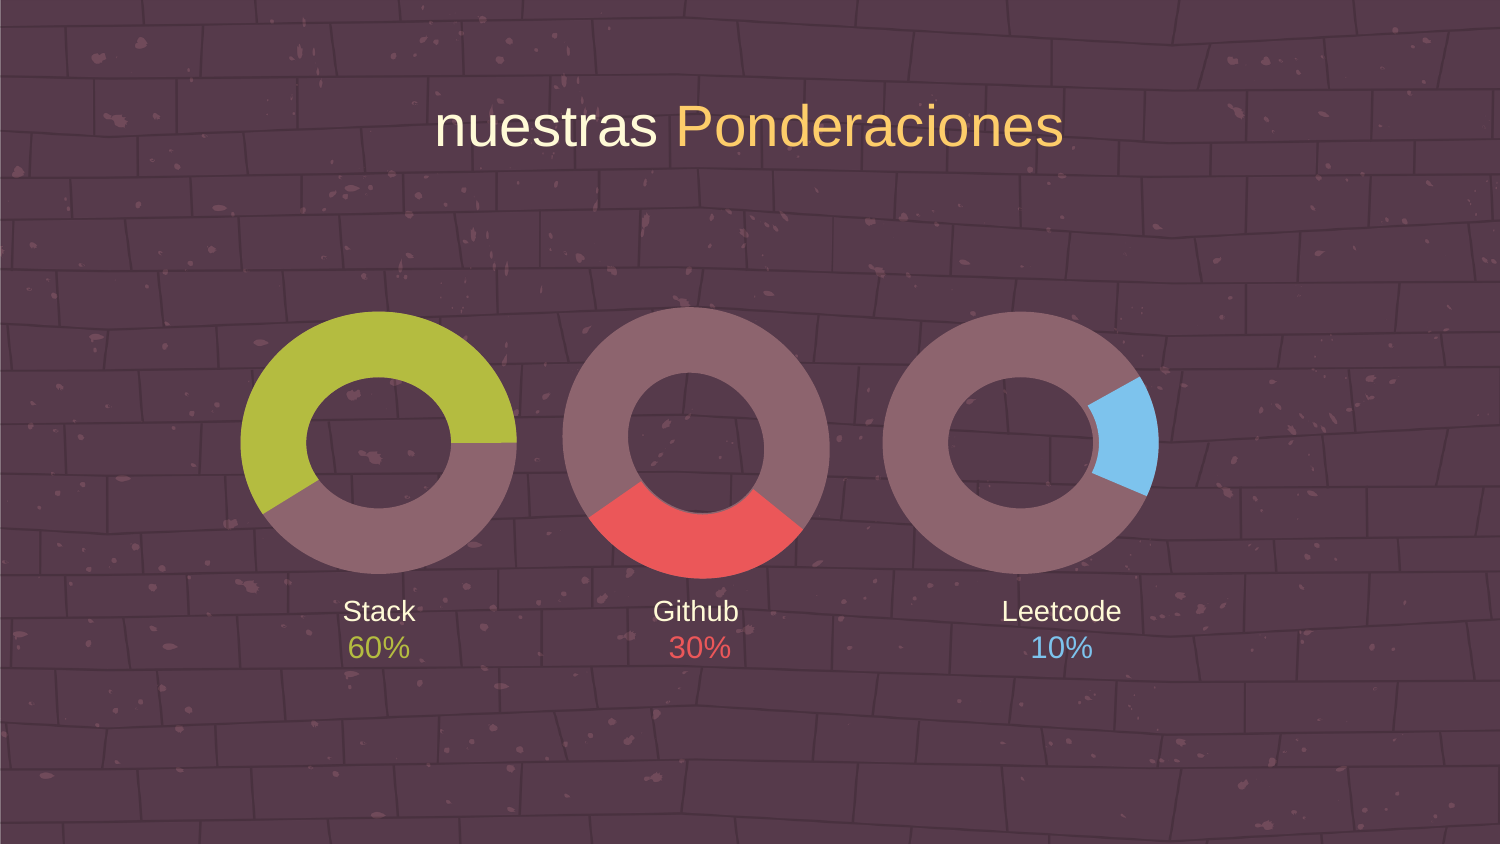

# nuestras Ponderaciones

Stack
60%
Github
 30%
Leetcode
10%